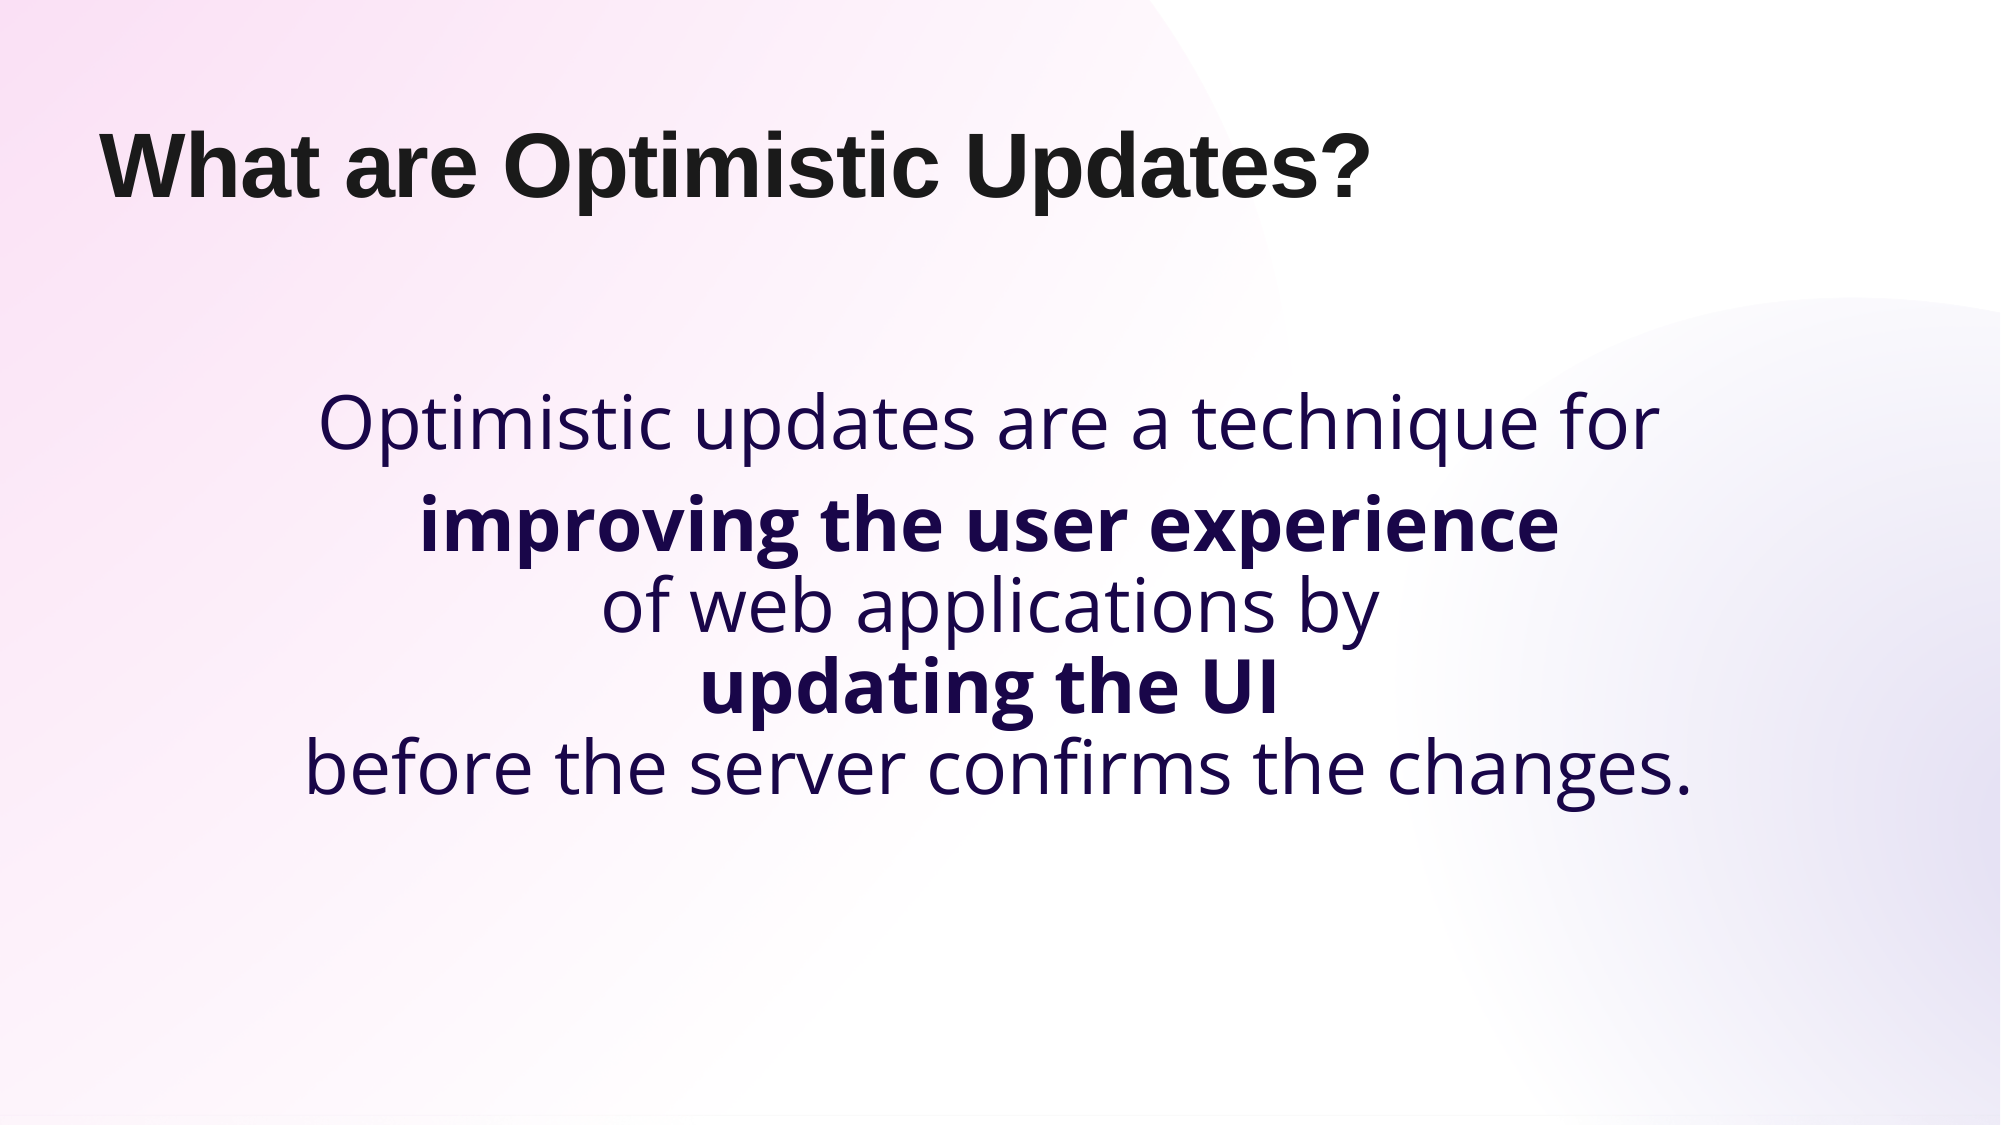

# What are Optimistic Updates?
Optimistic updates are a technique for
improving the user experience
of web applications by
updating the UI
before the server confirms the changes.